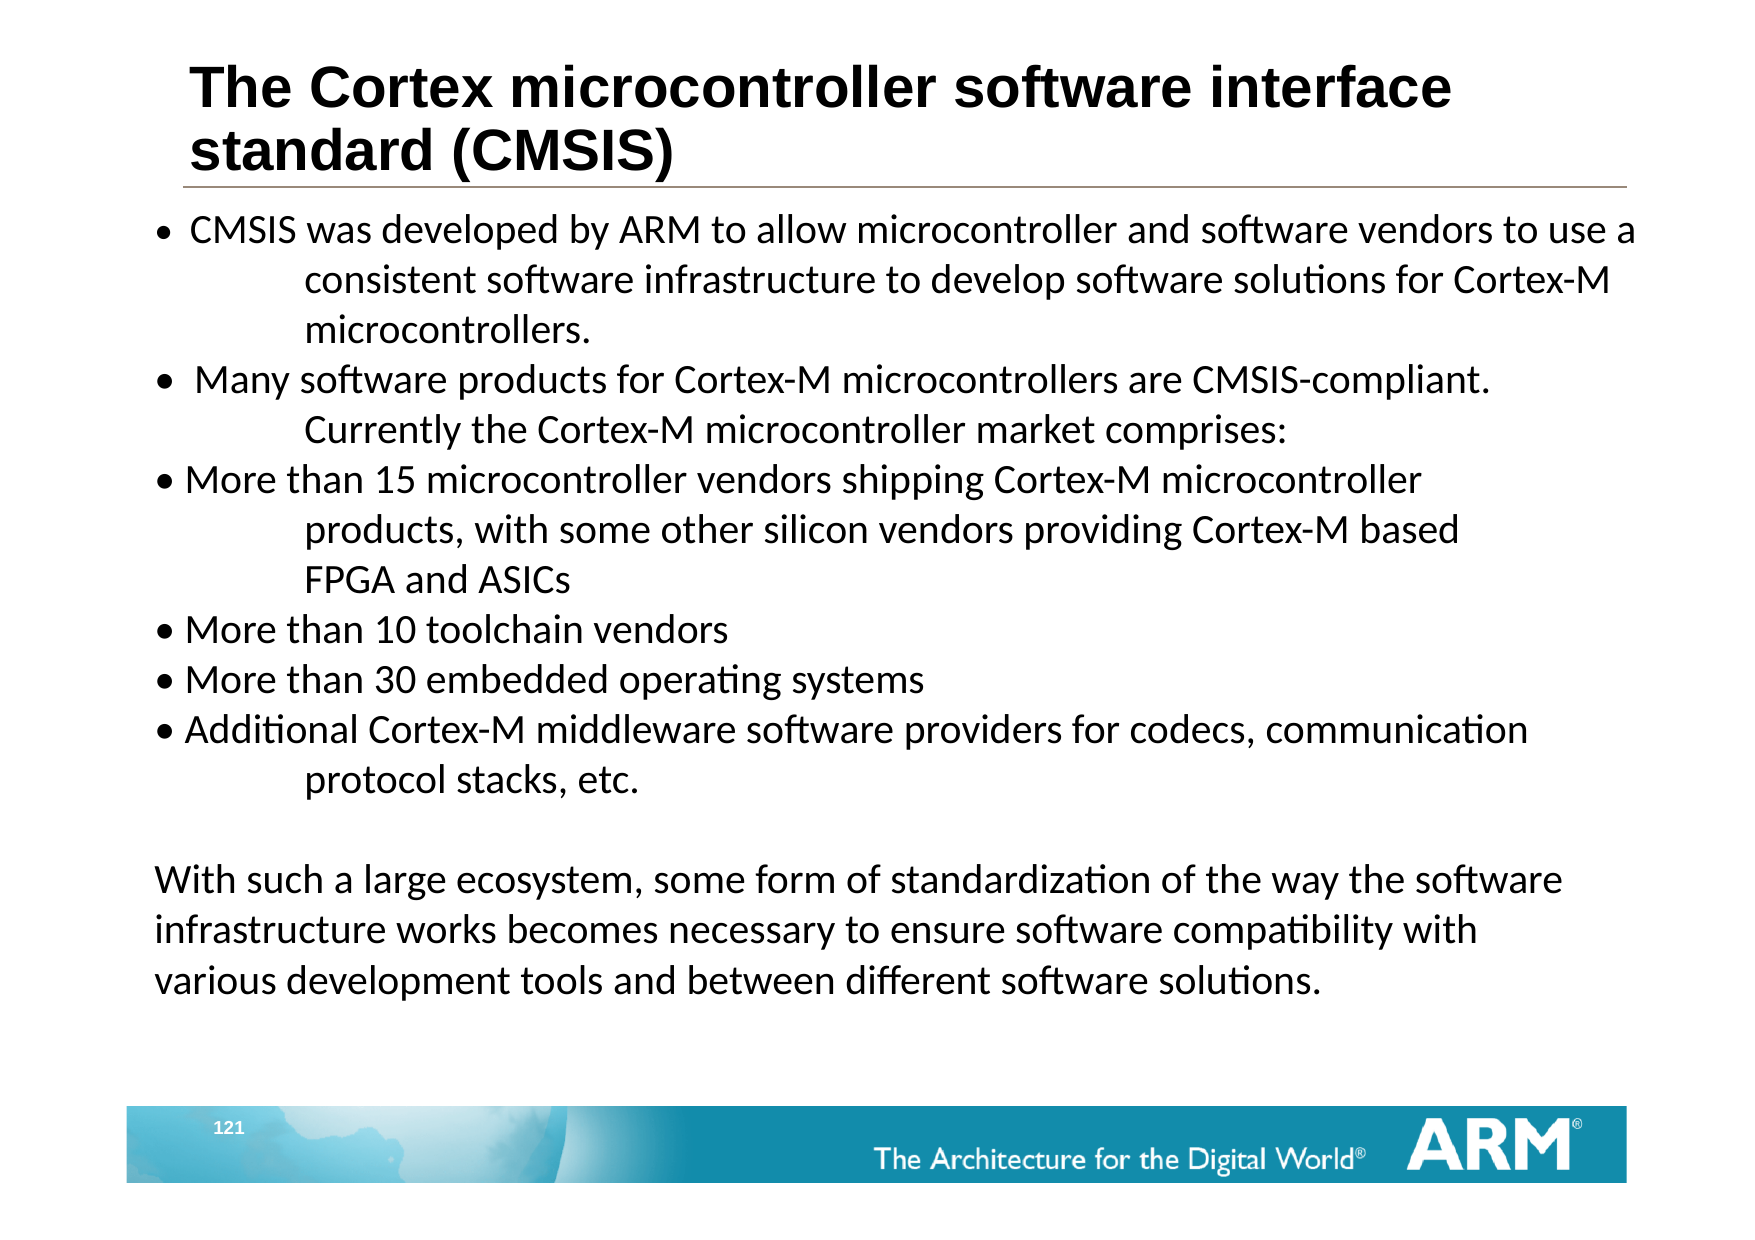

# The Cortex microcontroller software interface standard (CMSIS)
•  CMSIS was developed by ARM to allow microcontroller and software vendors to use a          	consistent software infrastructure to develop software solutions for Cortex-M 	microcontrollers.
•  Many software products for Cortex-M microcontrollers are CMSIS-compliant.
	Currently the Cortex-M microcontroller market comprises:
• More than 15 microcontroller vendors shipping Cortex-M microcontroller
	products, with some other silicon vendors providing Cortex-M based
	FPGA and ASICs
• More than 10 toolchain vendors
• More than 30 embedded operating systems
• Additional Cortex-M middleware software providers for codecs, communication
	protocol stacks, etc.

With such a large ecosystem, some form of standardization of the way the software
infrastructure works becomes necessary to ensure software compatibility with
various development tools and between different software solutions.
121